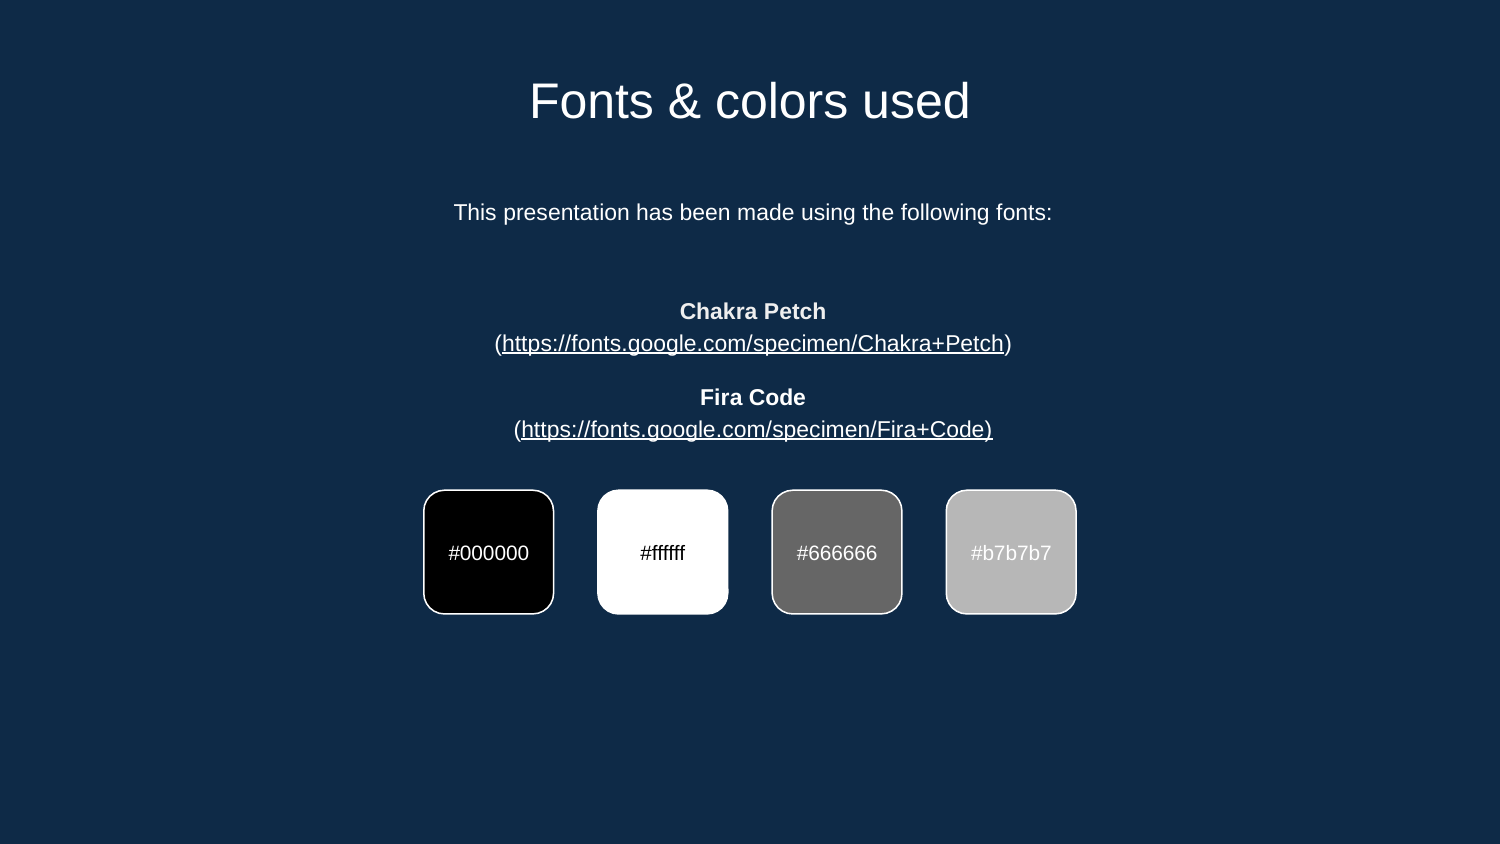

# Fonts & colors used
This presentation has been made using the following fonts:

Chakra Petch
(https://fonts.google.com/specimen/Chakra+Petch)

Fira Code
(https://fonts.google.com/specimen/Fira+Code)

#000000
#ffffff
#666666
#b7b7b7